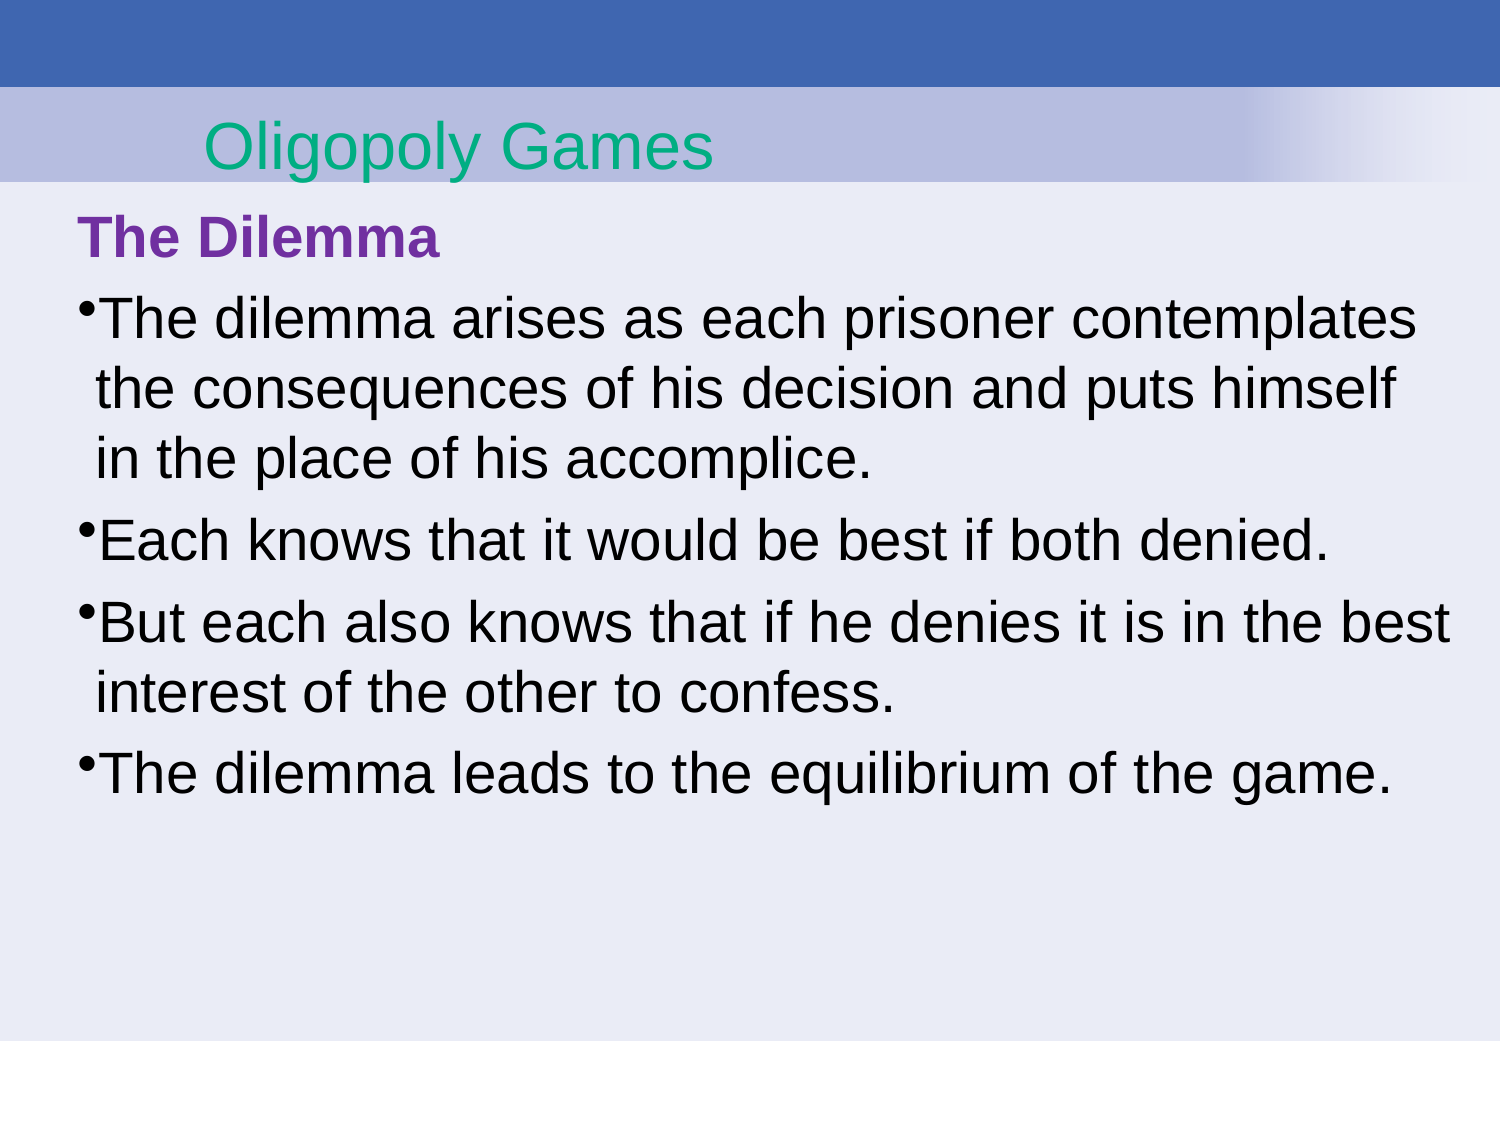

# Oligopoly Games
The Dilemma
The dilemma arises as each prisoner contemplates the consequences of his decision and puts himself in the place of his accomplice.
Each knows that it would be best if both denied.
But each also knows that if he denies it is in the best interest of the other to confess.
The dilemma leads to the equilibrium of the game.